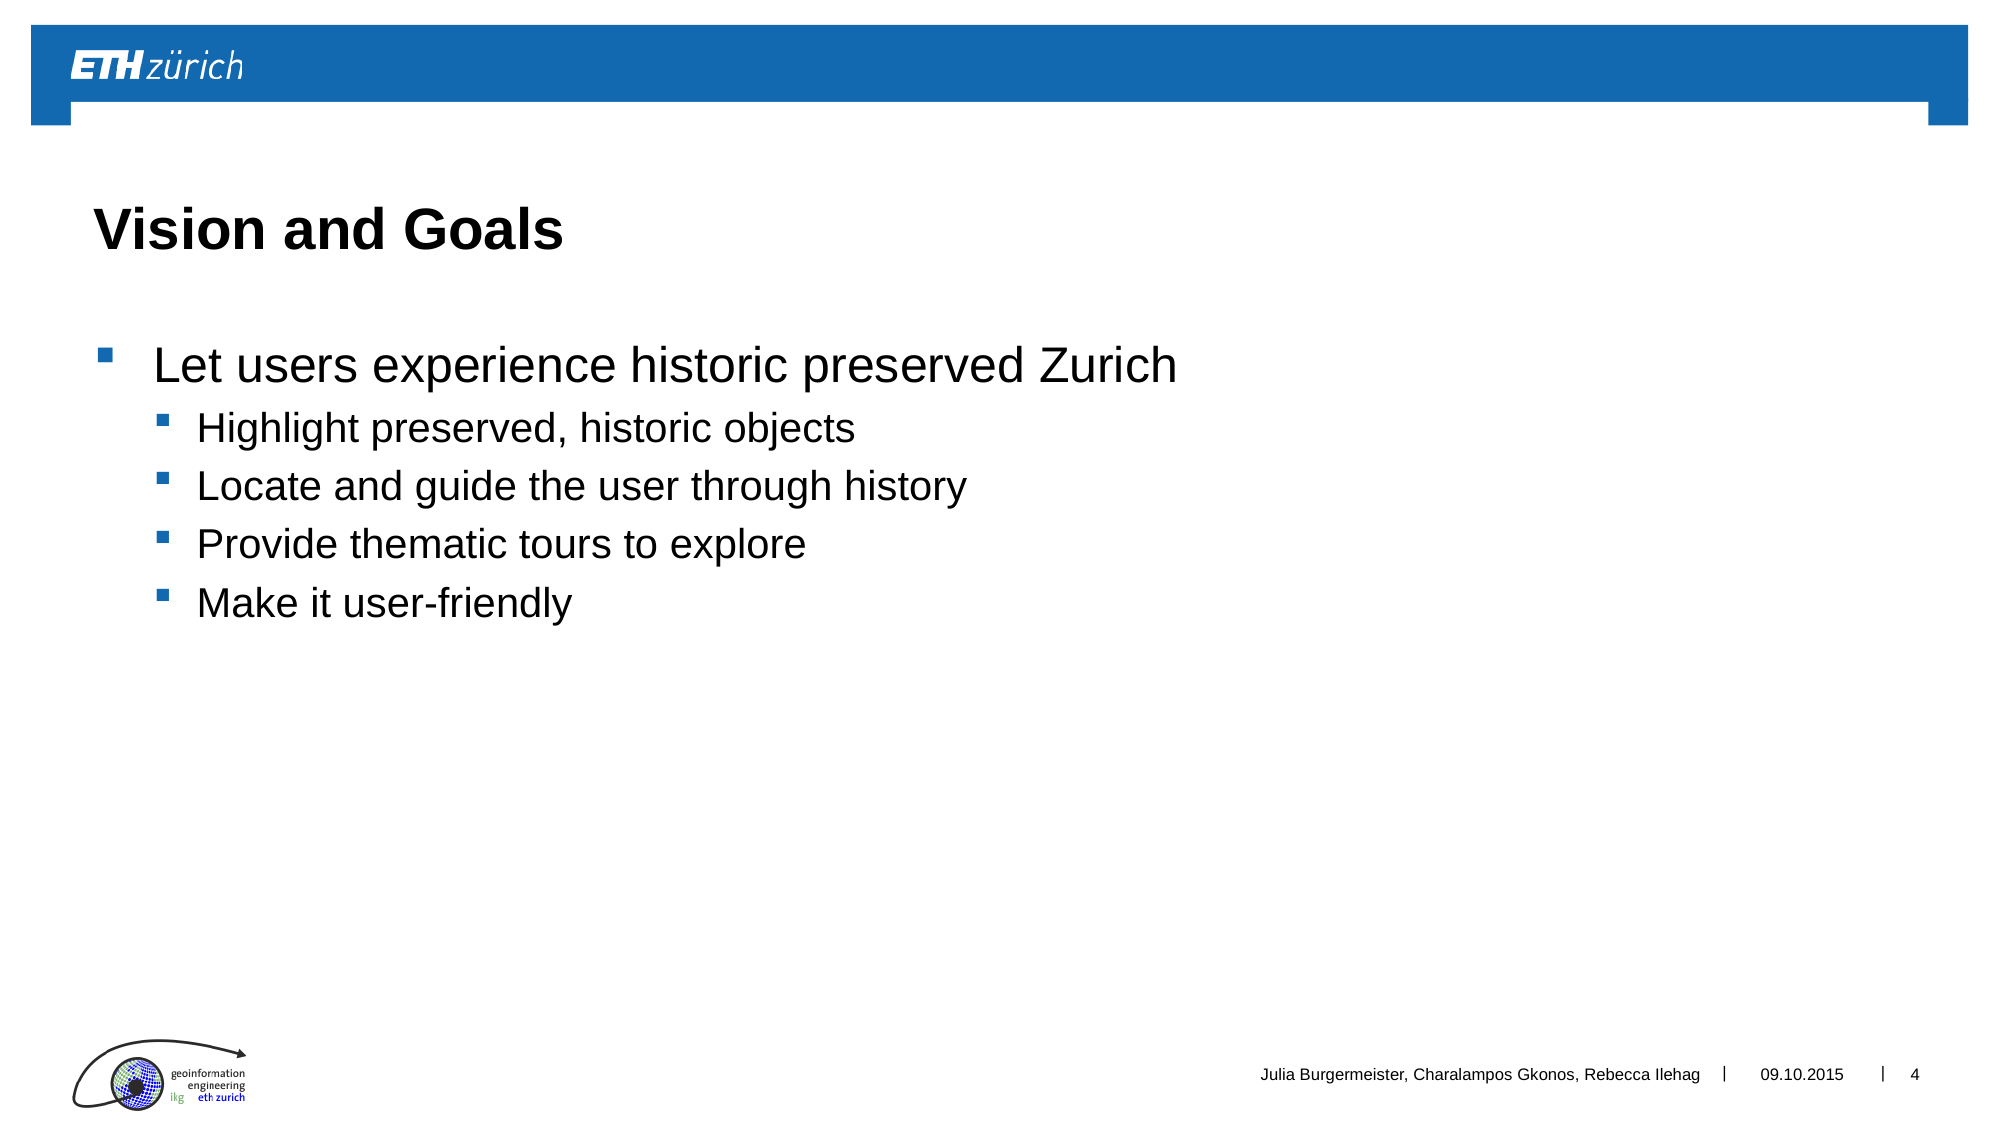

# Vision and Goals
Let users experience historic preserved Zurich
Highlight preserved, historic objects
Locate and guide the user through history
Provide thematic tours to explore
Make it user-friendly

Julia Burgermeister, Charalampos Gkonos, Rebecca Ilehag
09.10.2015
4